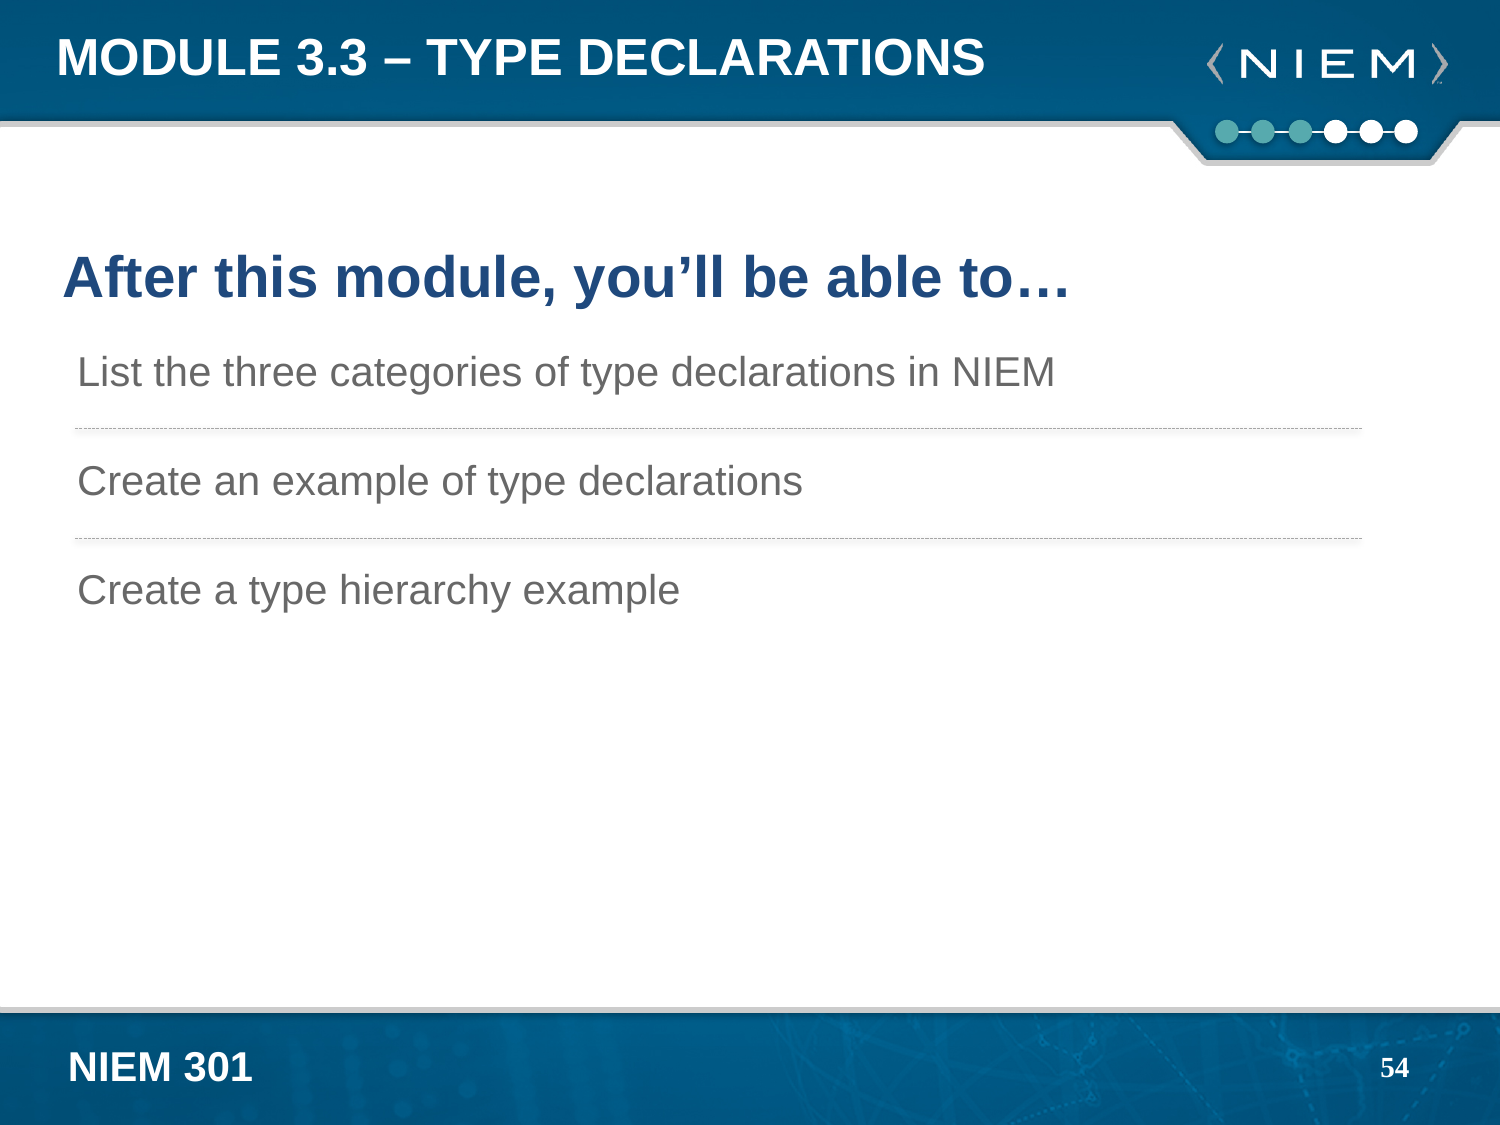

# Module 3.3 – Type Declarations

After this module, you’ll be able to…
List the three categories of type declarations in NIEM
Create an example of type declarations
Create a type hierarchy example
54